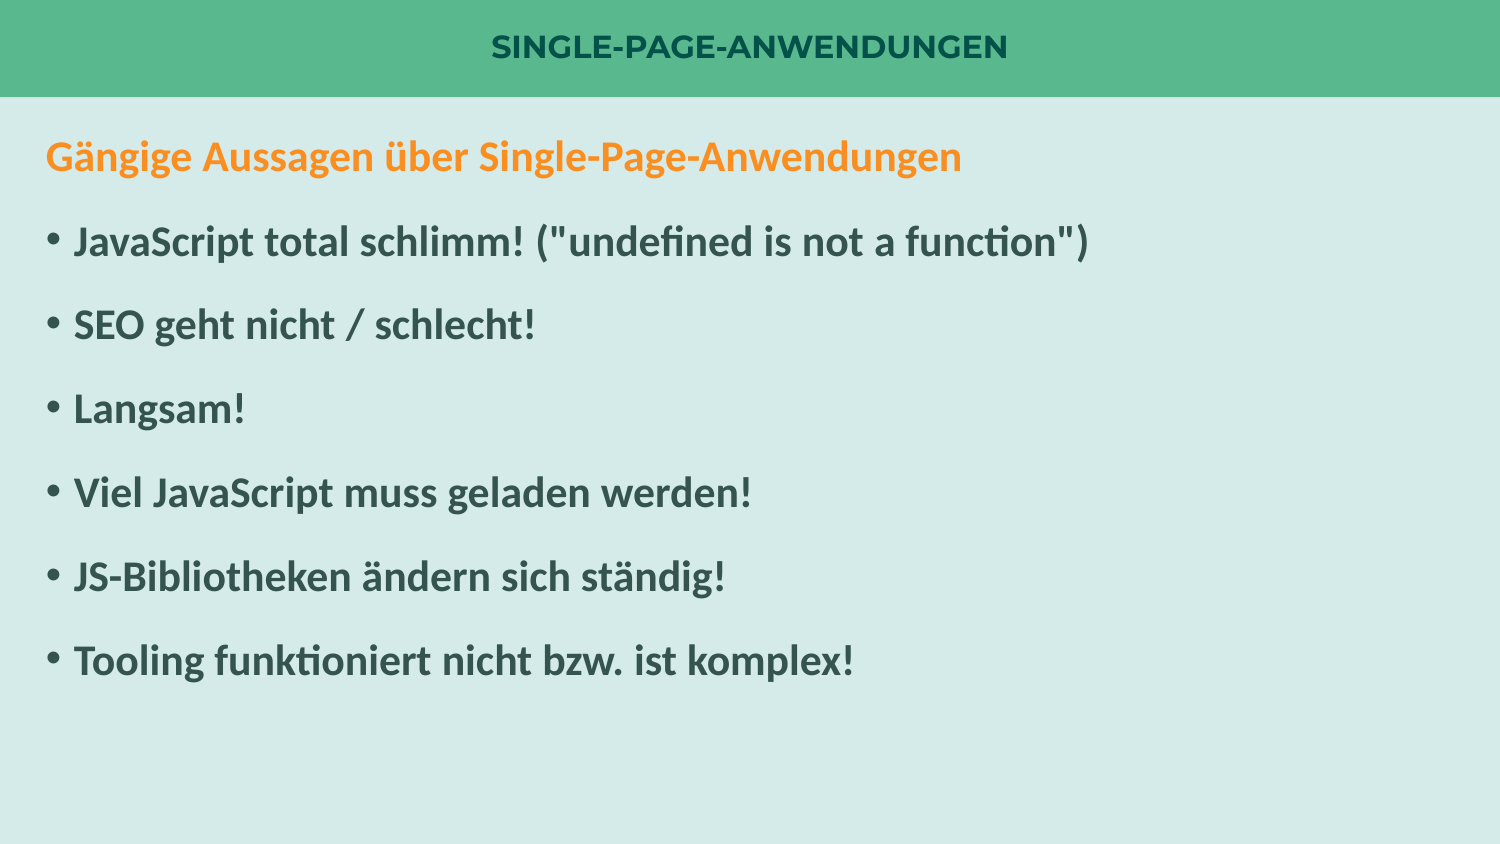

# Single-Page-Anwendungen
Gängige Aussagen über Single-Page-Anwendungen
JavaScript total schlimm! ("undefined is not a function")
SEO geht nicht / schlecht!
Langsam!
Viel JavaScript muss geladen werden!
JS-Bibliotheken ändern sich ständig!
Tooling funktioniert nicht bzw. ist komplex!